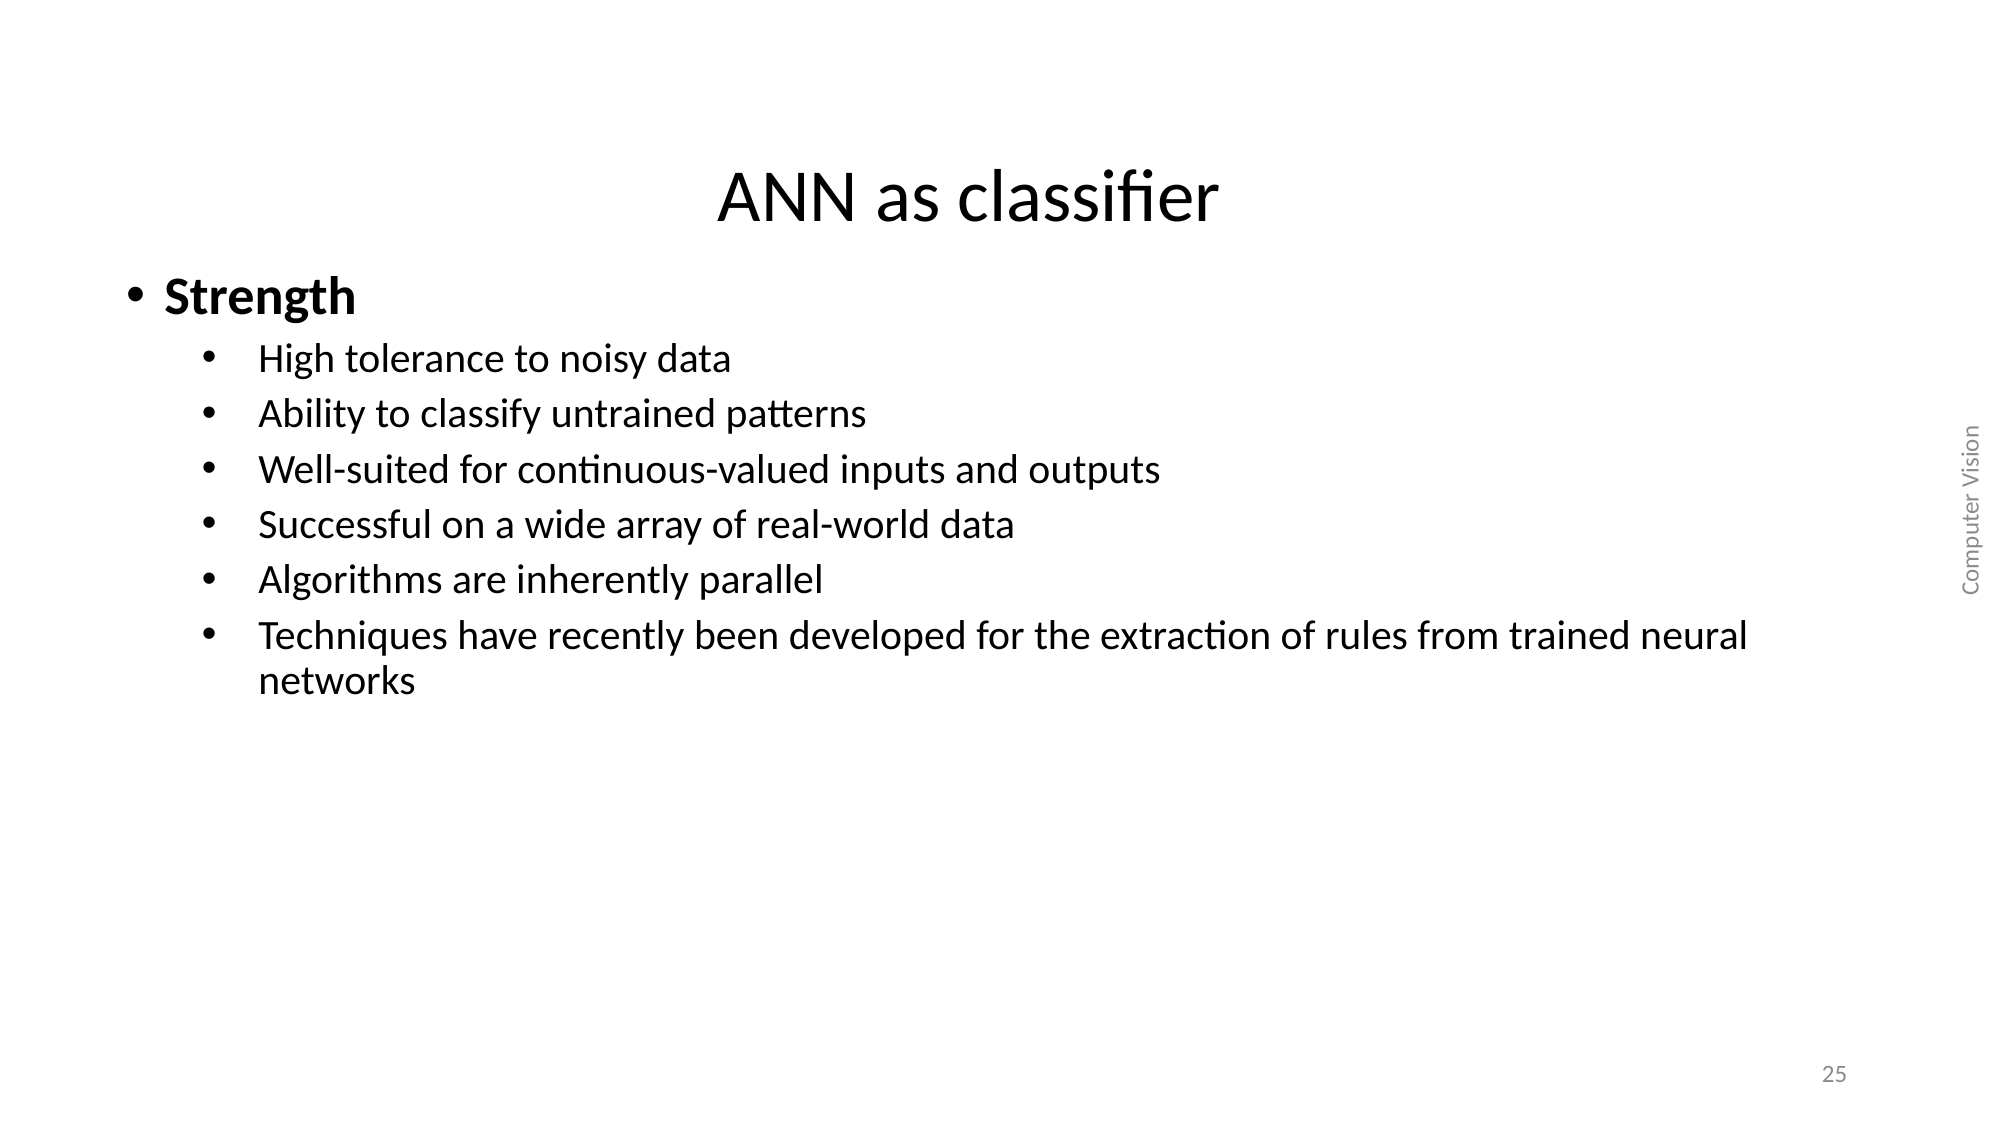

# ANN as classifier
Strength
High tolerance to noisy data
Ability to classify untrained patterns
Well-suited for continuous-valued inputs and outputs
Successful on a wide array of real-world data
Algorithms are inherently parallel
Techniques have recently been developed for the extraction of rules from trained neural networks
Computer Vision
25